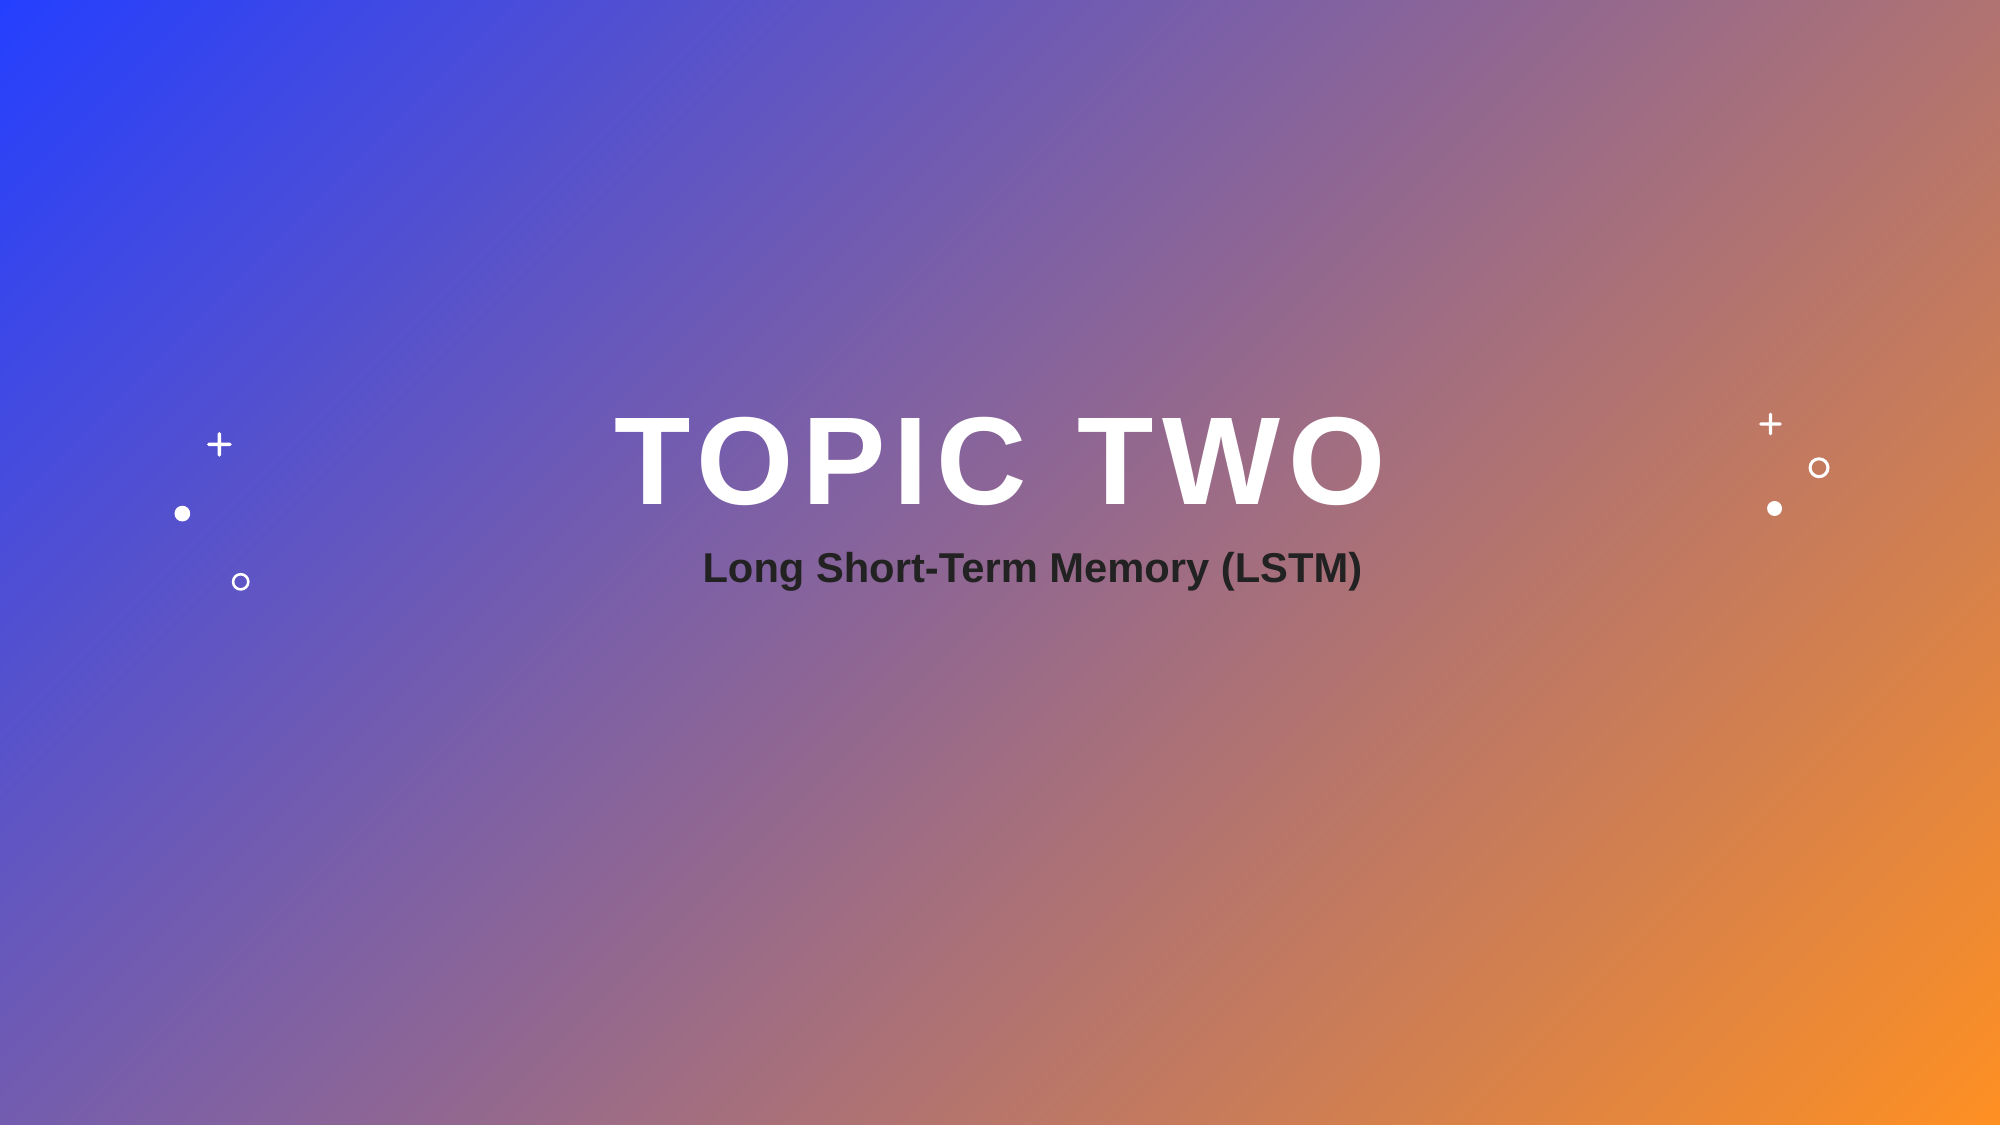

# Topic two
 Long Short-Term Memory (LSTM)